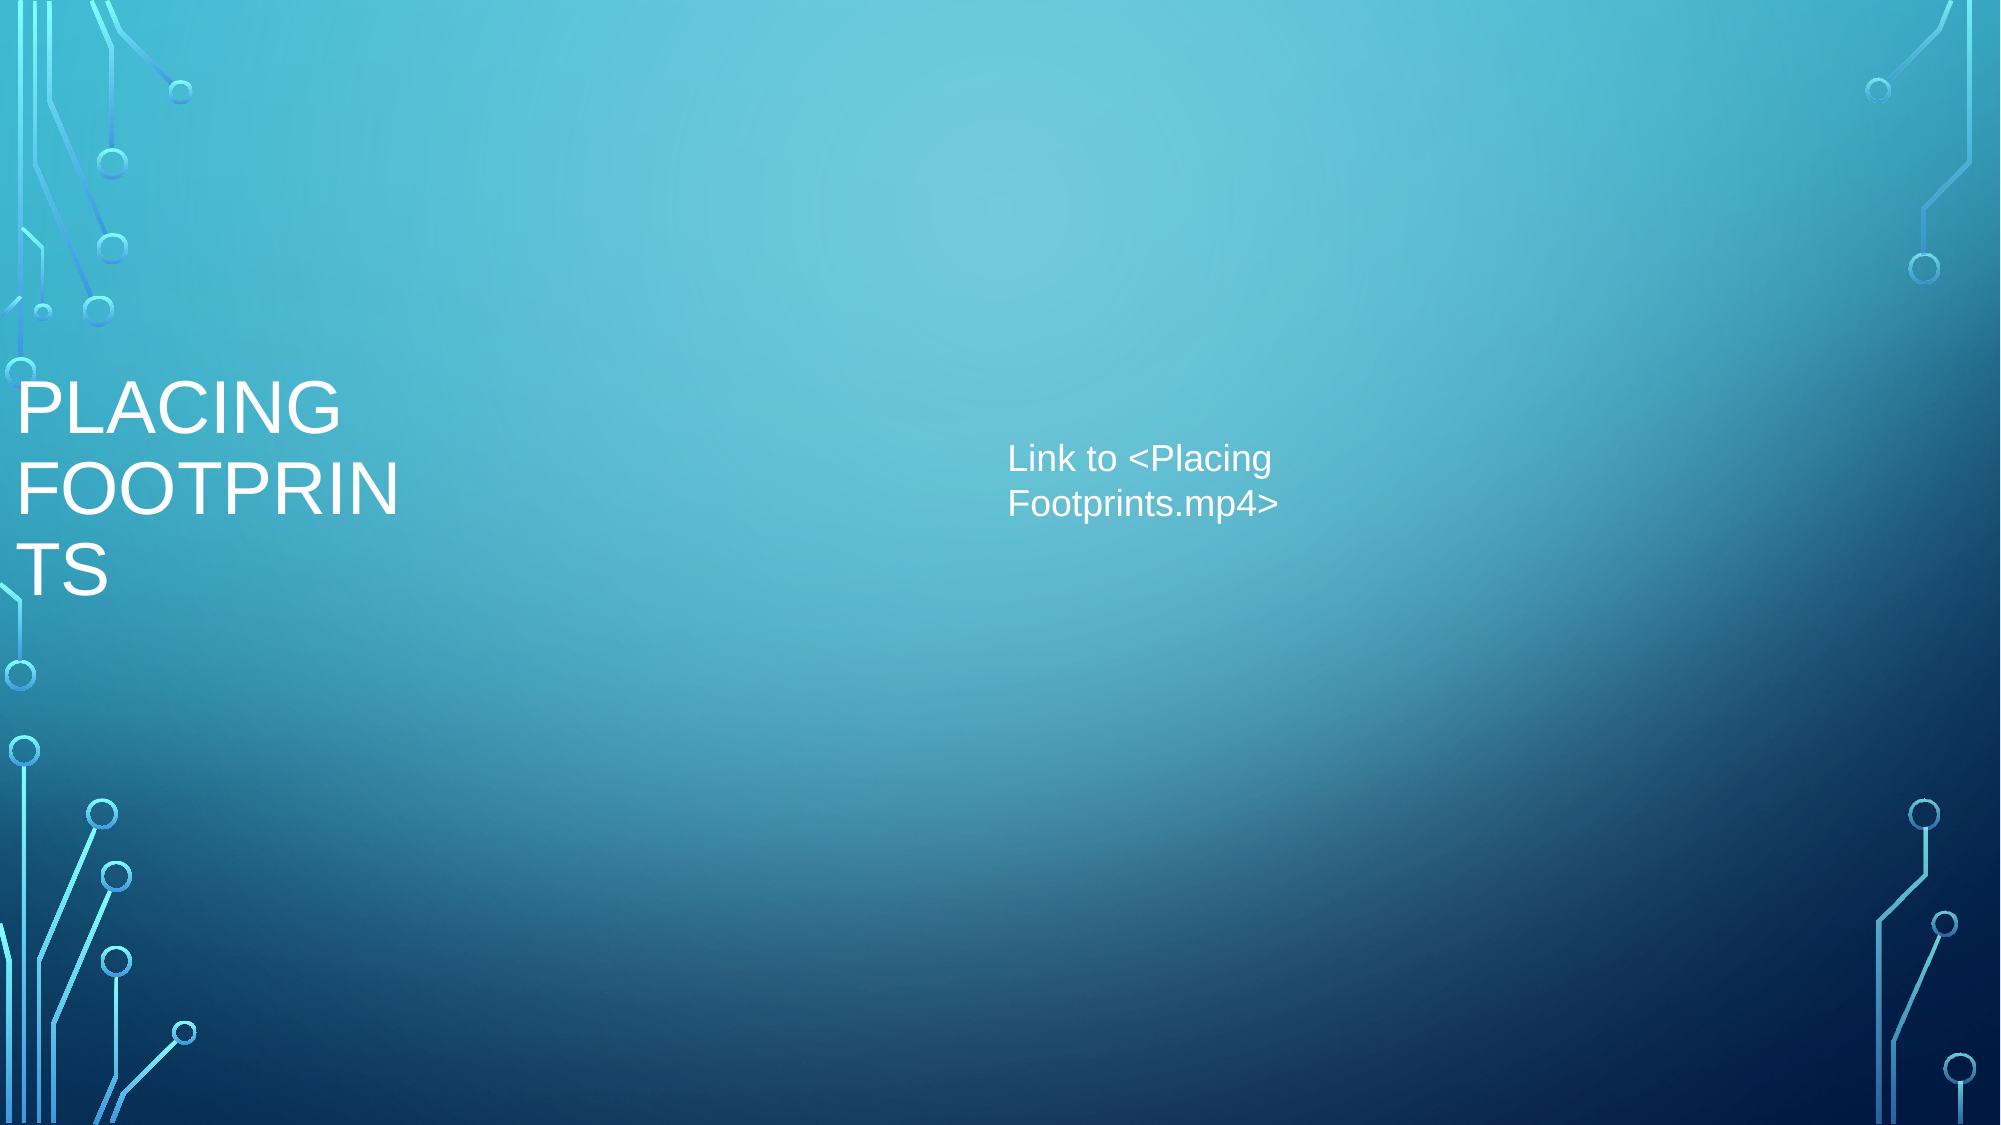

# Placing footprints
Link to <Placing Footprints.mp4>